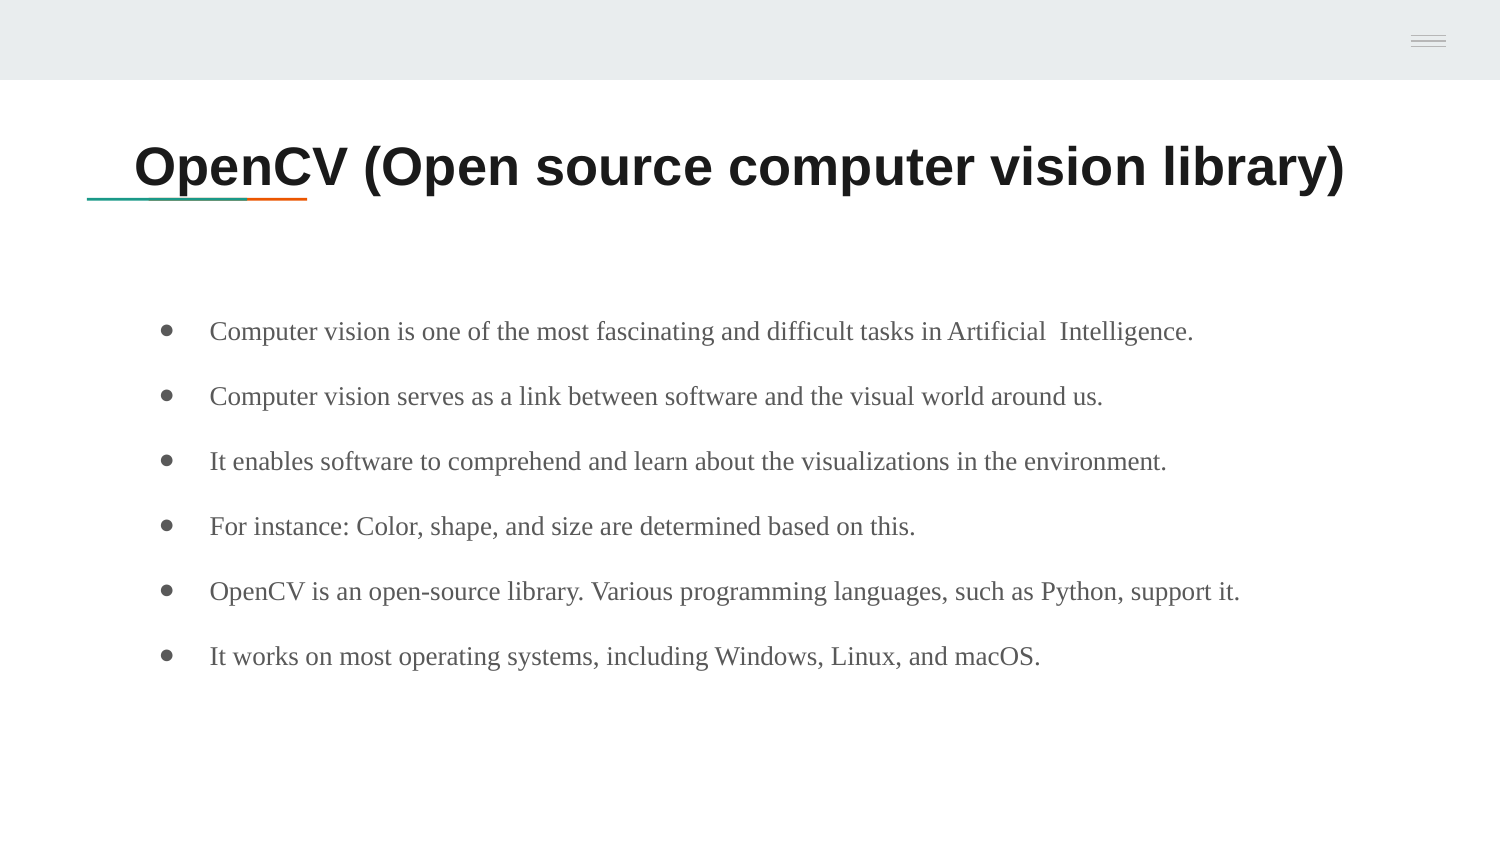

# OpenCV (Open source computer vision library)
Computer vision is one of the most fascinating and difficult tasks in Artificial  Intelligence.
Computer vision serves as a link between software and the visual world around us.
It enables software to comprehend and learn about the visualizations in the environment.
For instance: Color, shape, and size are determined based on this.
OpenCV is an open-source library. Various programming languages, such as Python, support it.
It works on most operating systems, including Windows, Linux, and macOS.